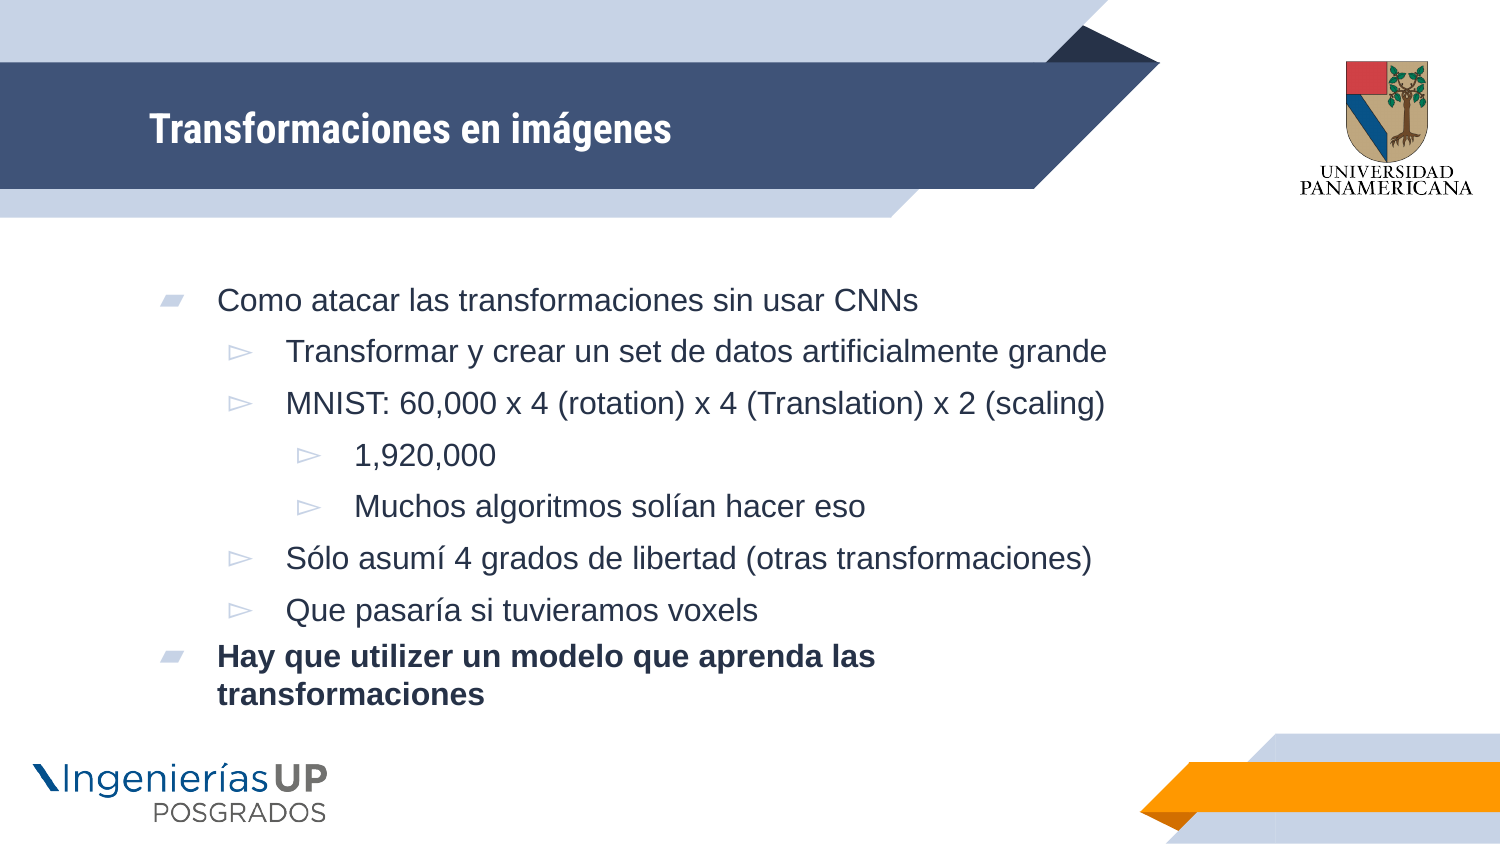

# Transformaciones en imágenes

Como atacar las transformaciones sin usar CNNs
Transformar y crear un set de datos artificialmente grande
MNIST: 60,000 x 4 (rotation) x 4 (Translation) x 2 (scaling)
1,920,000
Muchos algoritmos solían hacer eso
Sólo asumí 4 grados de libertad (otras transformaciones)
Que pasaría si tuvieramos voxels
Hay que utilizer un modelo que aprenda las transformaciones